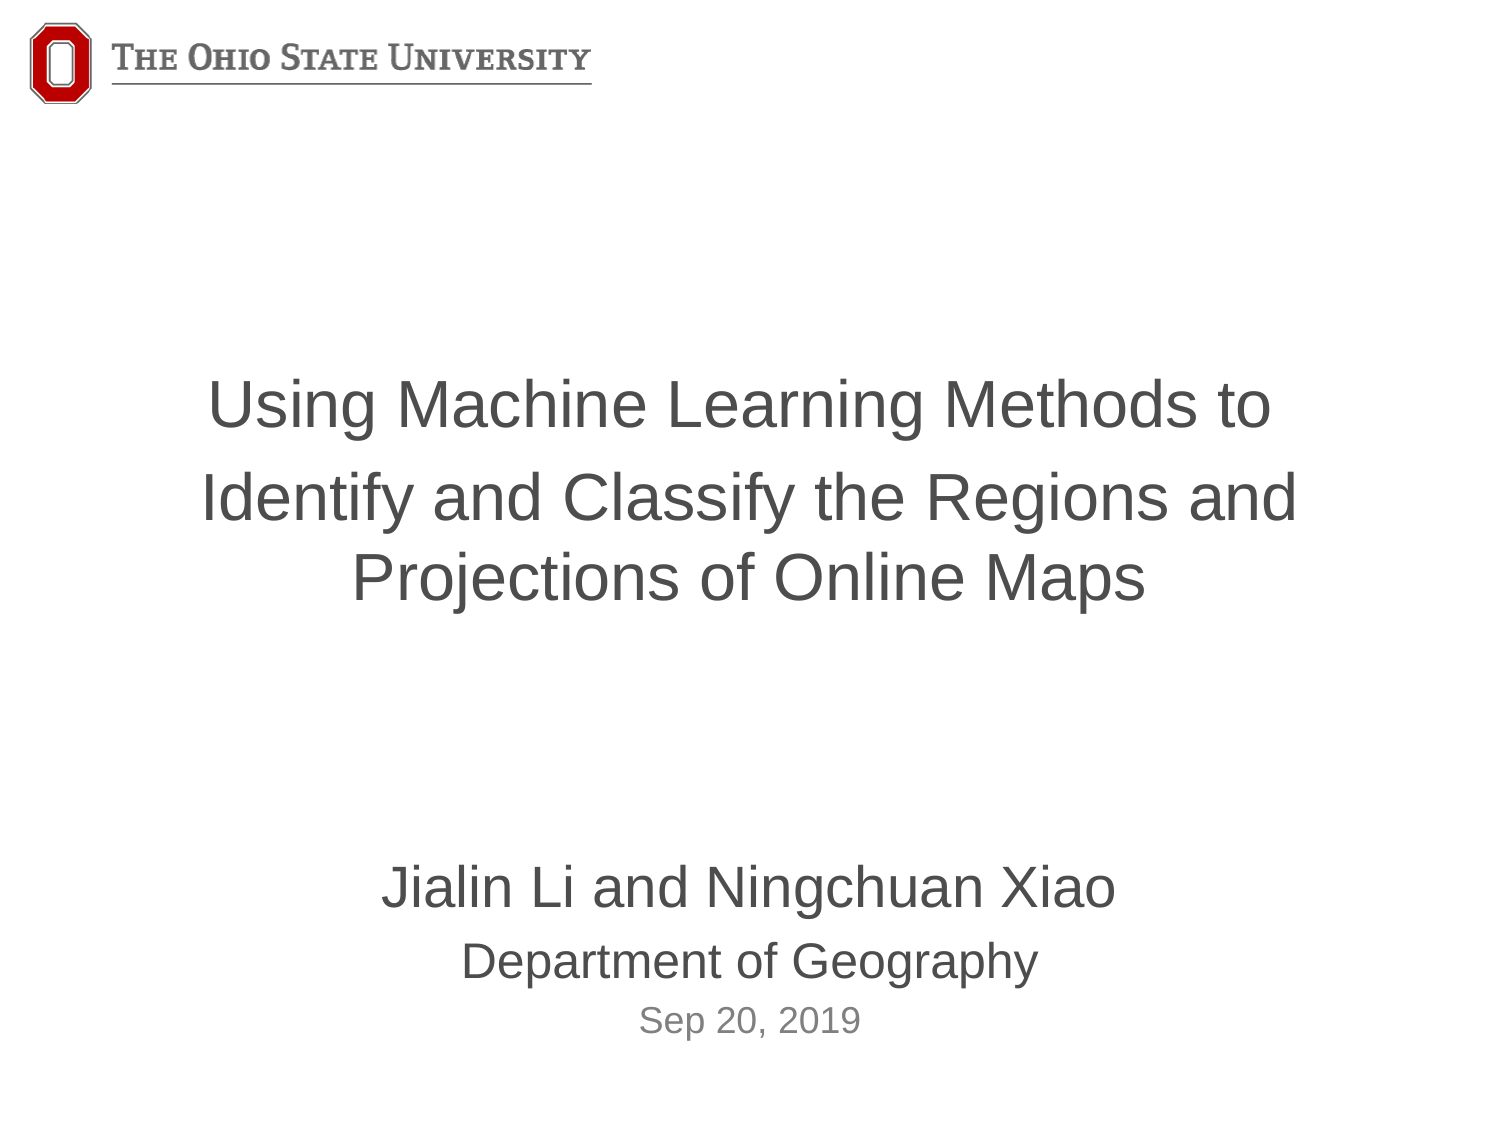

Using Machine Learning Methods to
Identify and Classify the Regions and Projections of Online Maps
Jialin Li and Ningchuan Xiao
Department of Geography
Sep 20, 2019